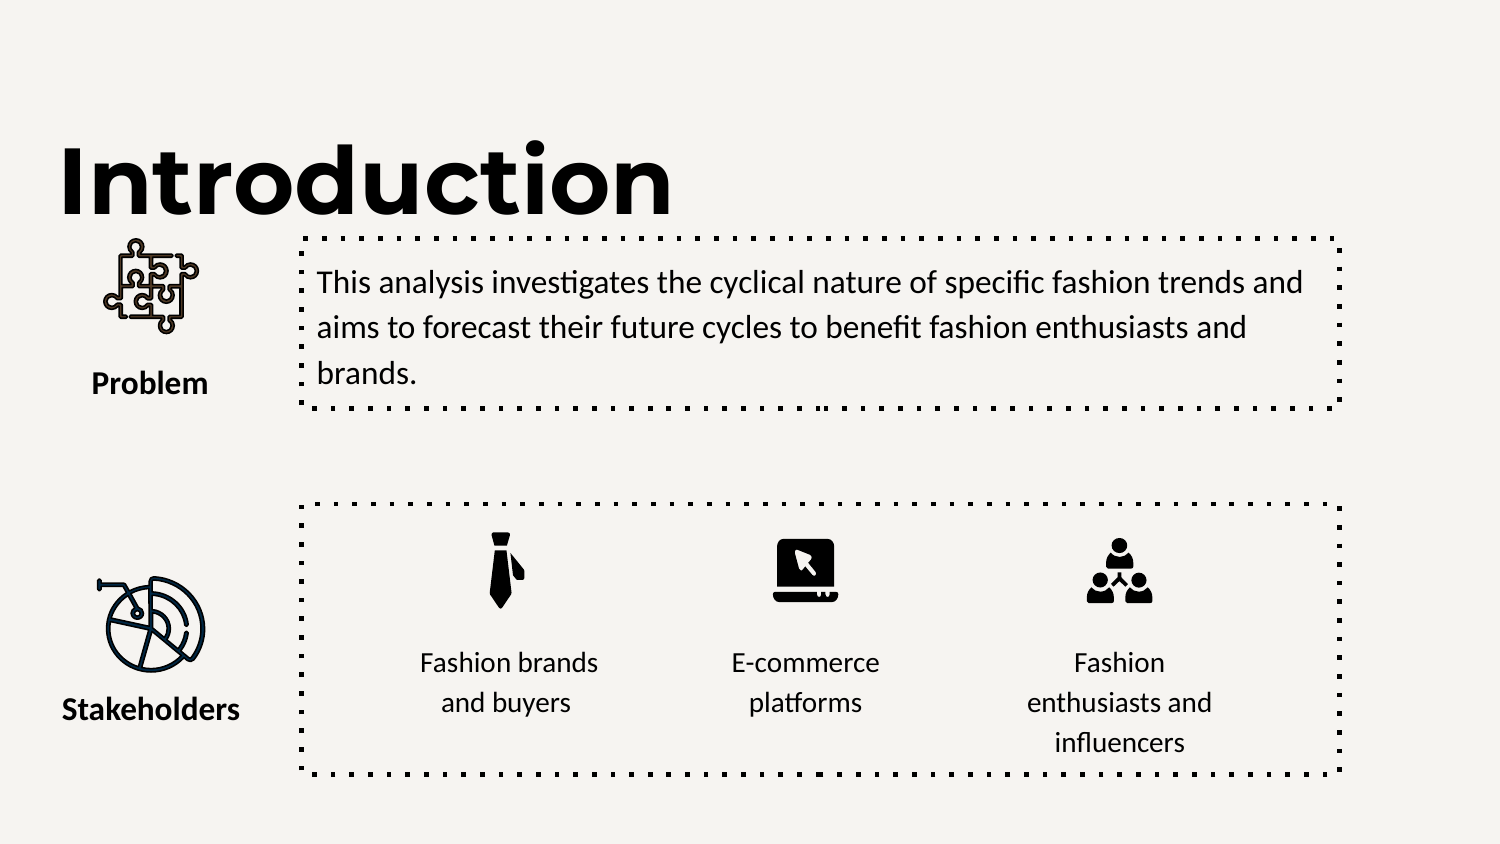

Introduction

This analysis investigates the cyclical nature of specific fashion trends and aims to forecast their future cycles to benefit fashion enthusiasts and brands.
Problem

Fashion brands and buyers
E-commerce platforms
Fashion enthusiasts and influencers
Stakeholders